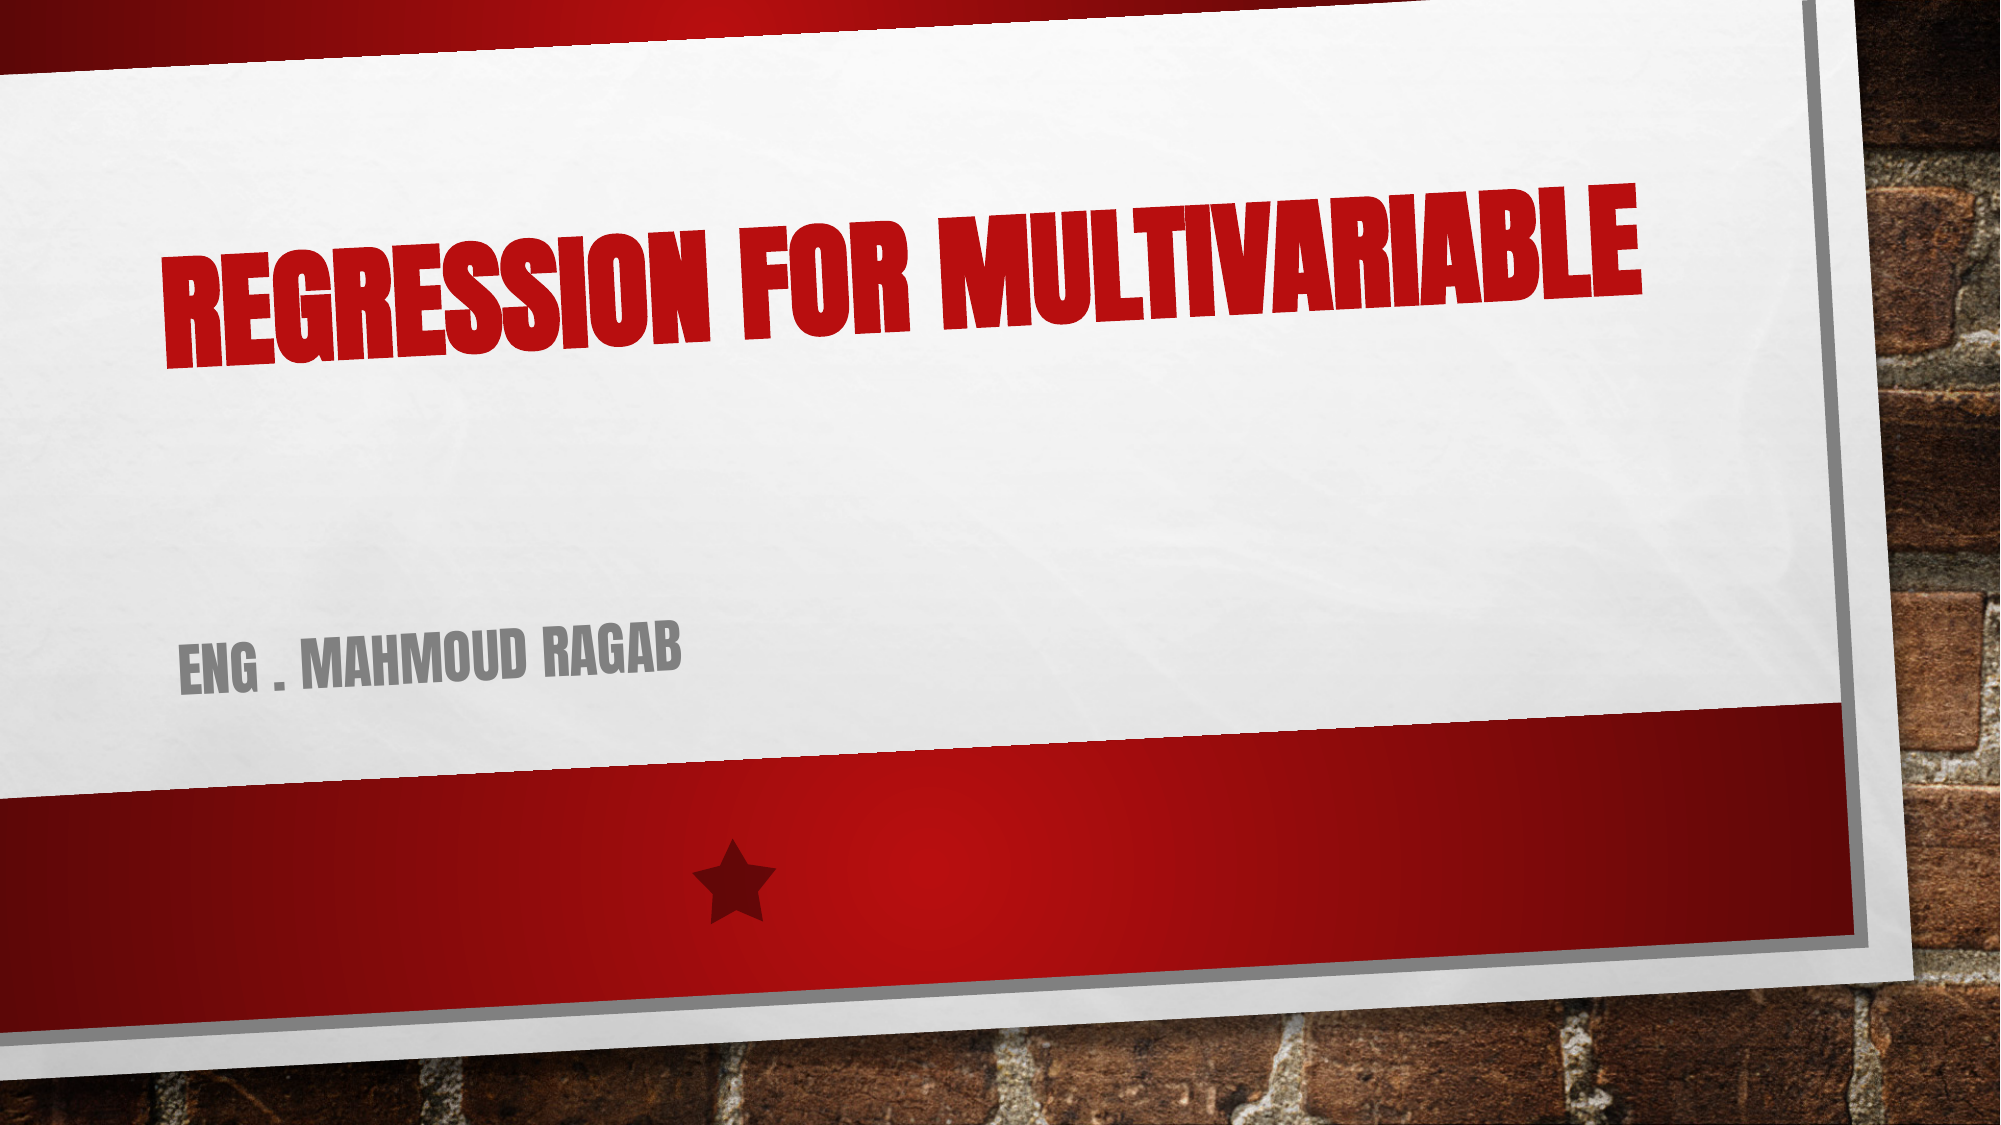

# Regression for Multivariable
Eng . Mahmoud ragab